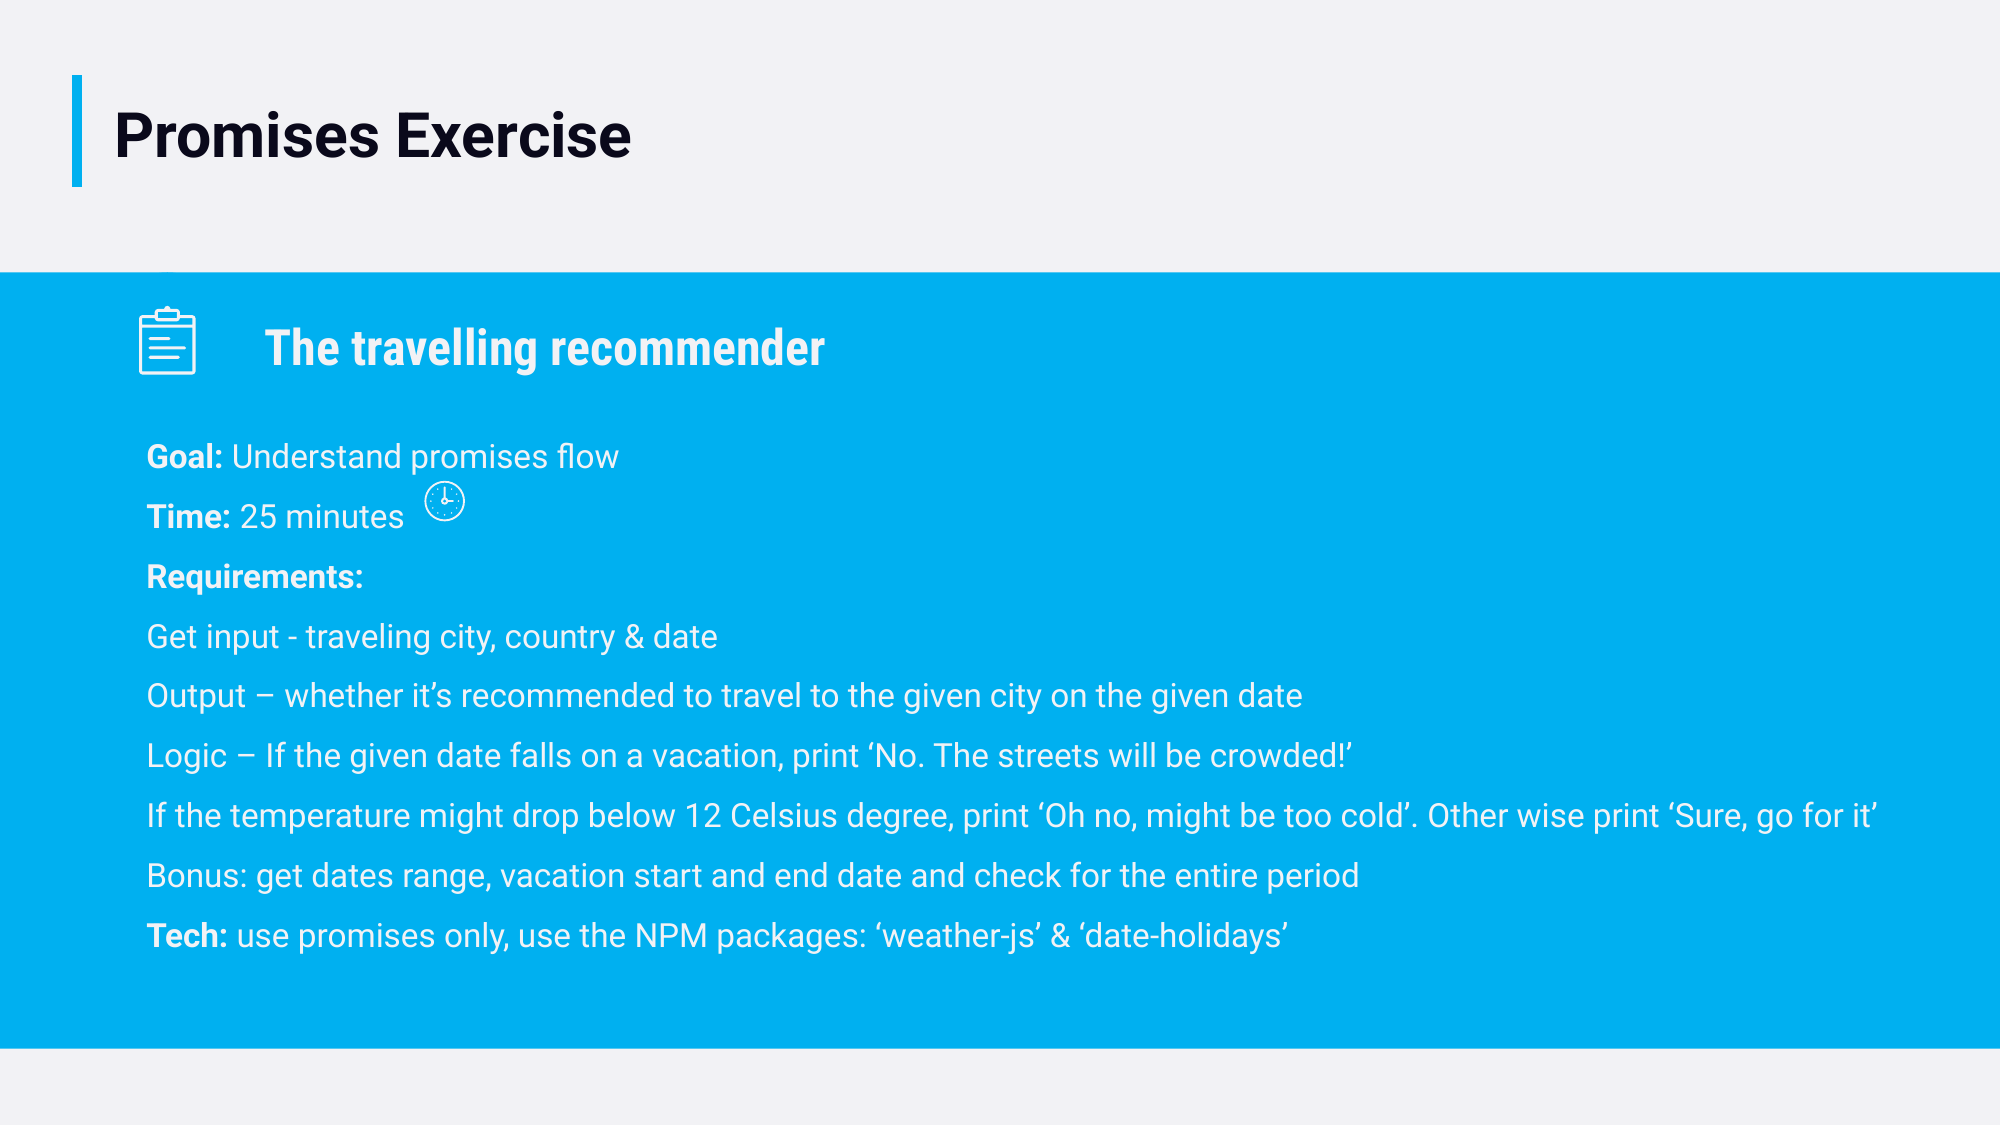

# Promises Exercise

The travelling recommender
Goal: Understand promises flow
Time: 25 minutes
Requirements:
Get input - traveling city, country & date
Output – whether it’s recommended to travel to the given city on the given date
Logic – If the given date falls on a vacation, print ‘No. The streets will be crowded!’
If the temperature might drop below 12 Celsius degree, print ‘Oh no, might be too cold’. Other wise print ‘Sure, go for it’
Bonus: get dates range, vacation start and end date and check for the entire period
Tech: use promises only, use the NPM packages: ‘weather-js’ & ‘date-holidays’